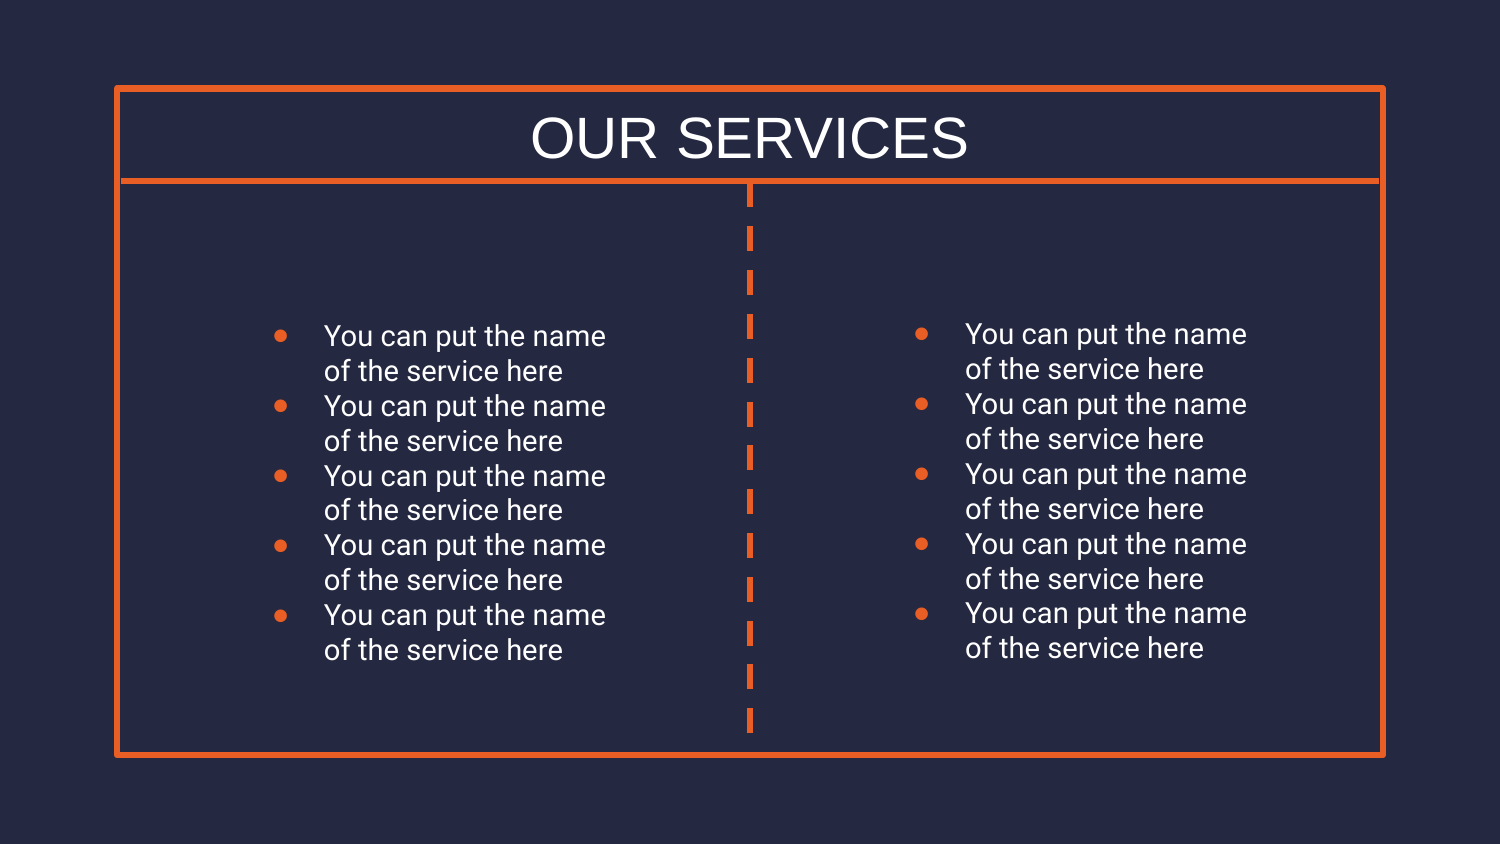

# OUR SERVICES
You can put the name of the service here
You can put the name of the service here
You can put the name of the service here
You can put the name of the service here
You can put the name of the service here
You can put the name of the service here
You can put the name of the service here
You can put the name of the service here
You can put the name of the service here
You can put the name of the service here